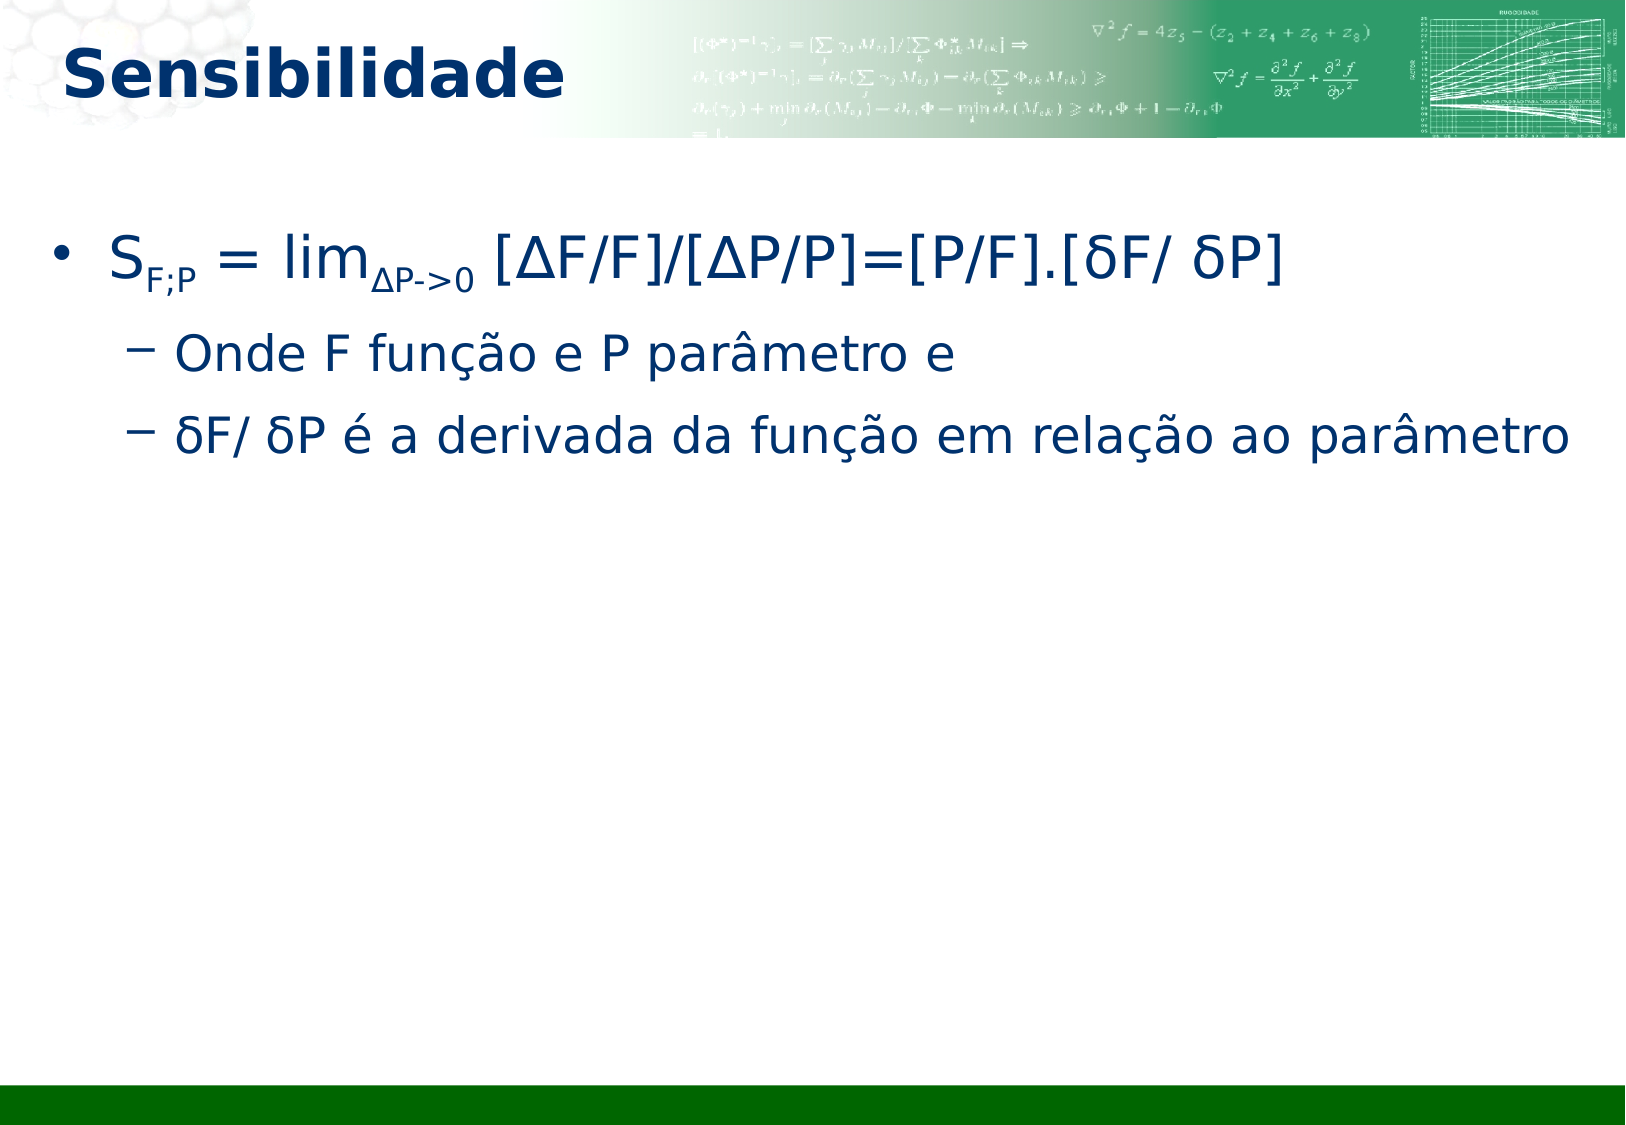

# Sensibilidade
SF;P = lim∆P->0 [∆F/F]/[∆P/P]=[P/F].[δF/ δP]
Onde F função e P parâmetro e
δF/ δP é a derivada da função em relação ao parâmetro